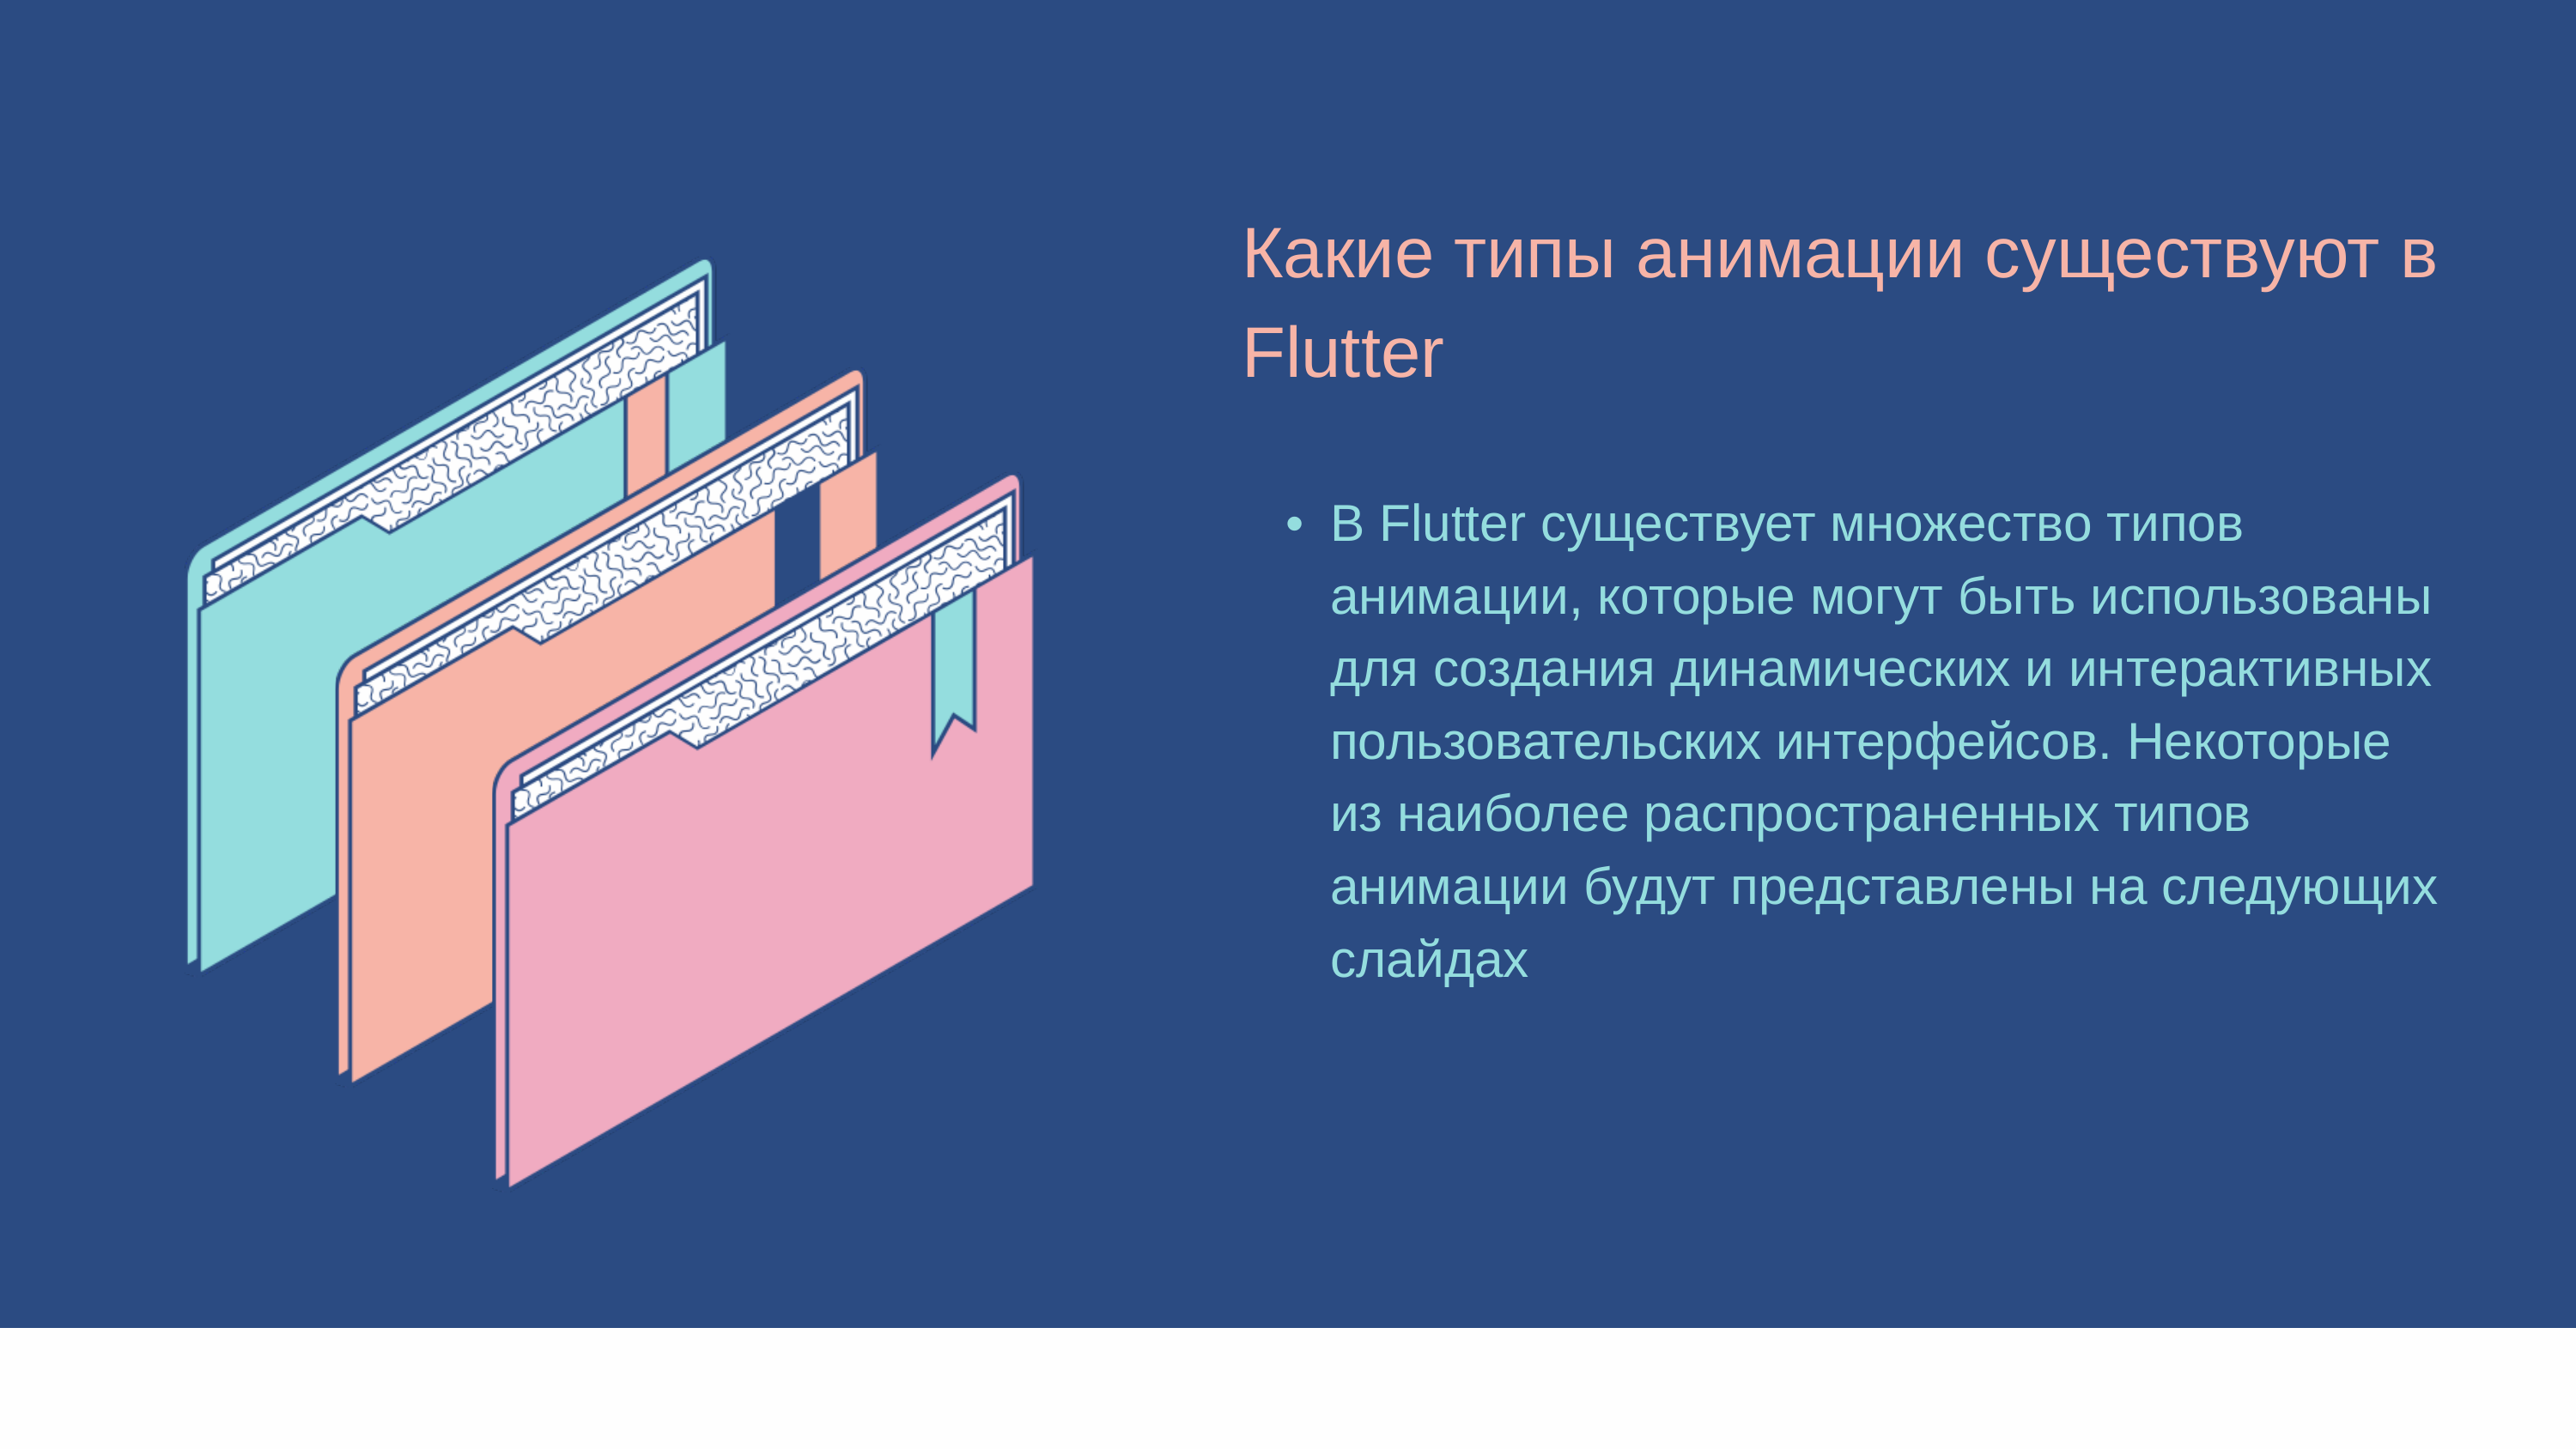

| Какие типы анимации существуют в Flutter |
| --- |
| В Flutter существует множество типов анимации, которые могут быть использованы для создания динамических и интерактивных пользовательских интерфейсов. Некоторые из наиболее распространенных типов анимации будут представлены на следующих слайдах |